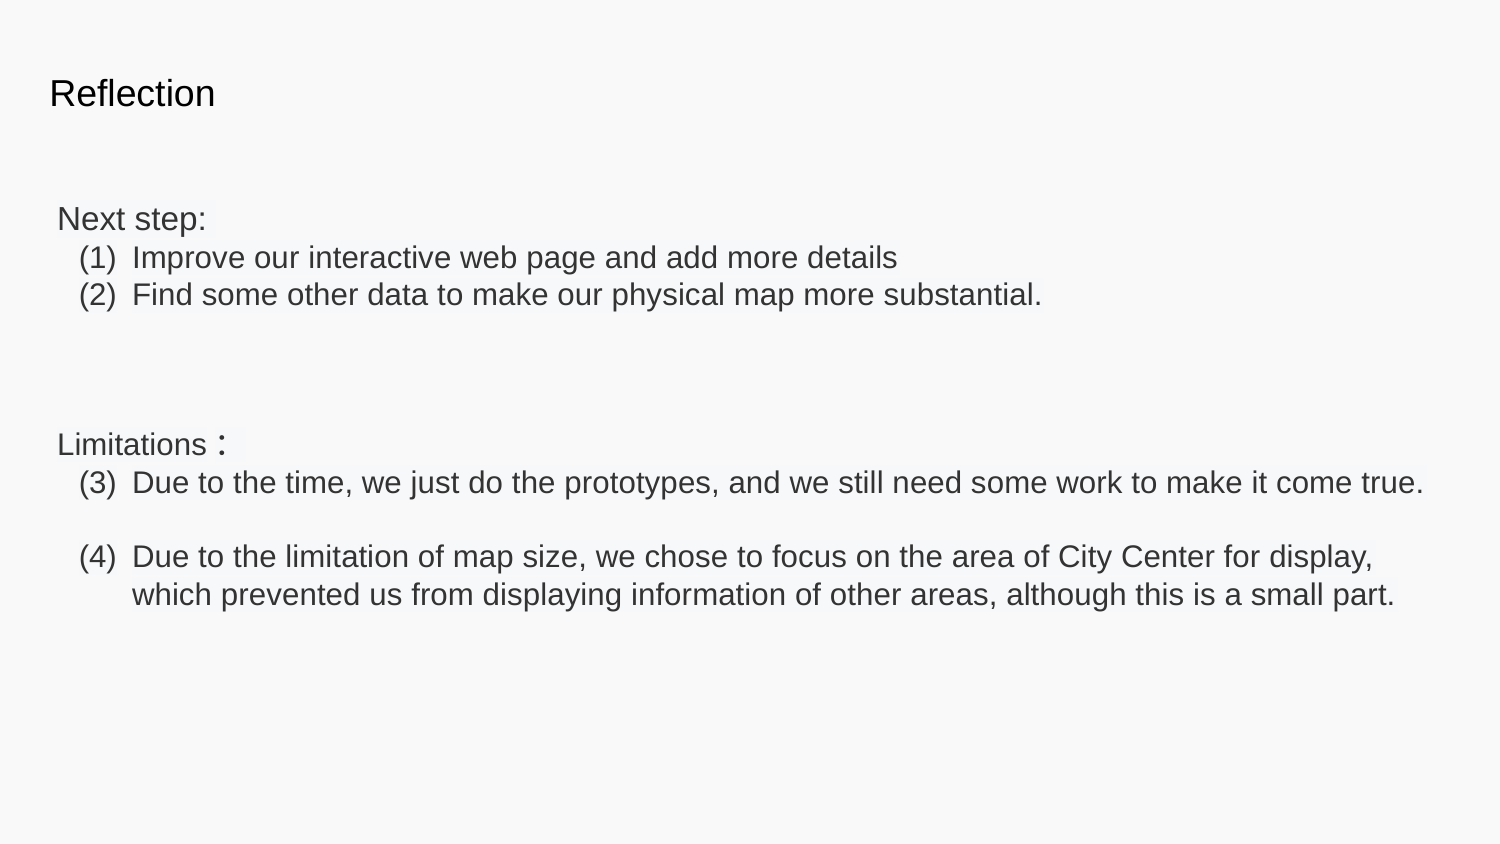

# Reflection
Next step:
Improve our interactive web page and add more details
Find some other data to make our physical map more substantial.

Limitations：
Due to the time, we just do the prototypes, and we still need some work to make it come true.

Due to the limitation of map size, we chose to focus on the area of City Center for display, which prevented us from displaying information of other areas, although this is a small part.